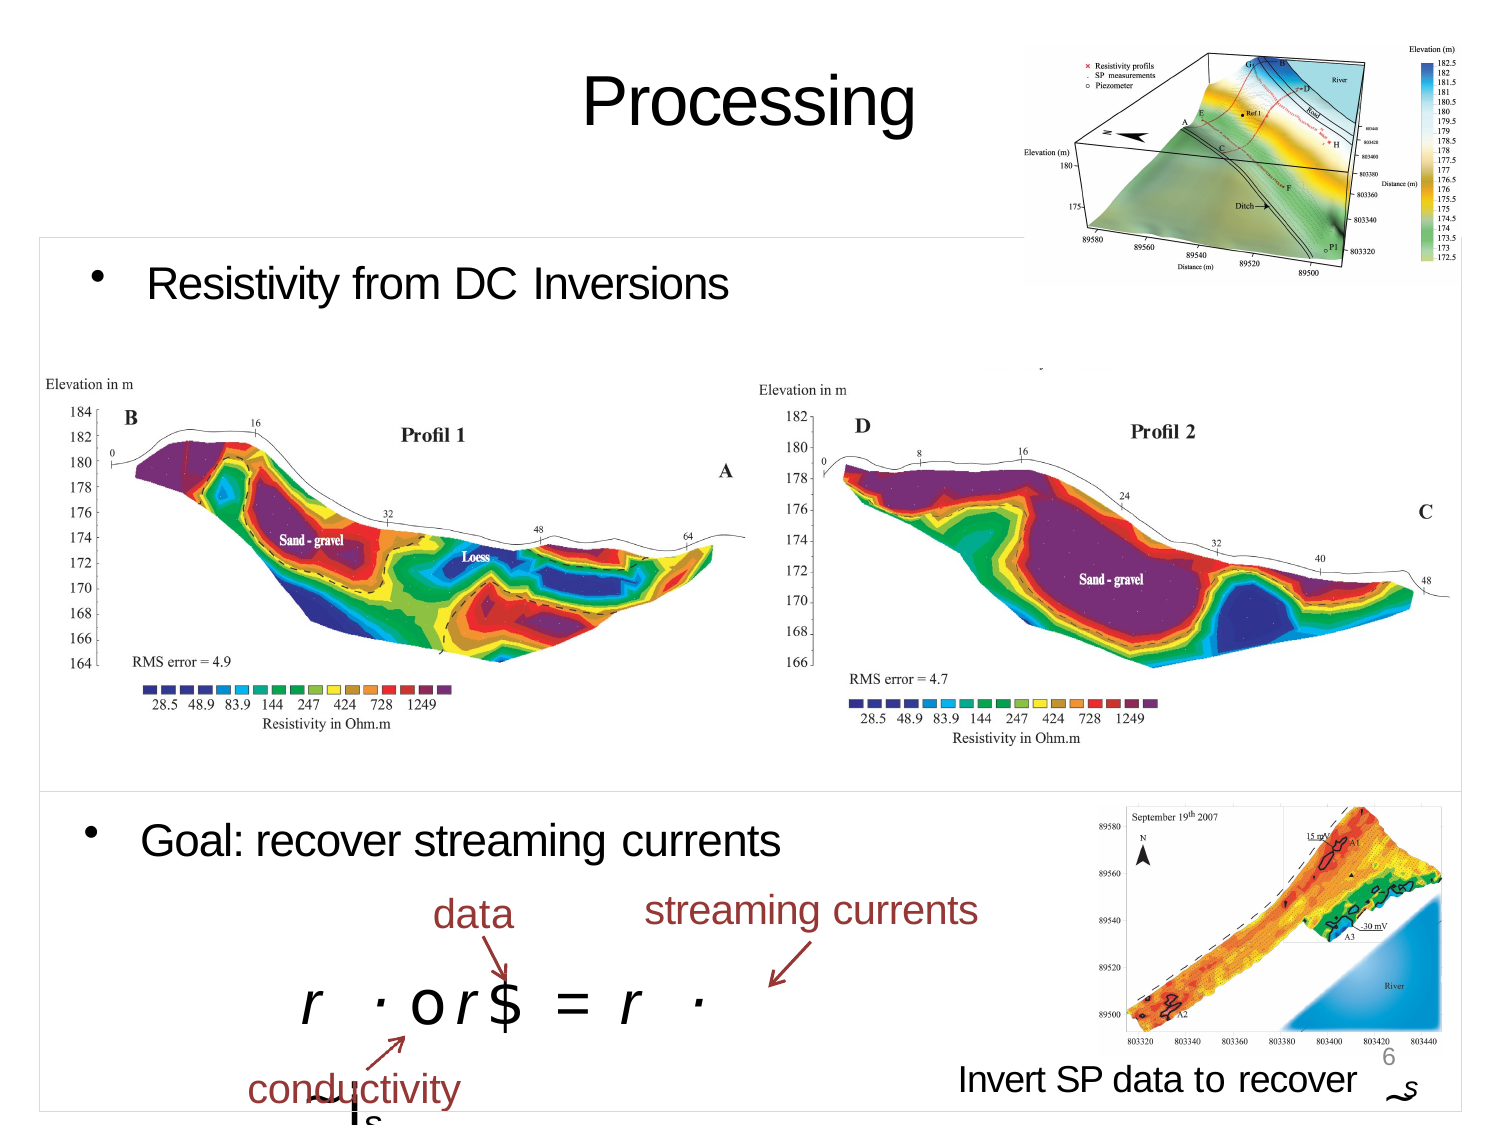

# Processing

Resistivity from DC Inversions

Goal: recover streaming currents
streaming currents
data

r · or$ = r · ~js

6~j6
Invert SP data to recover
conductivity
s